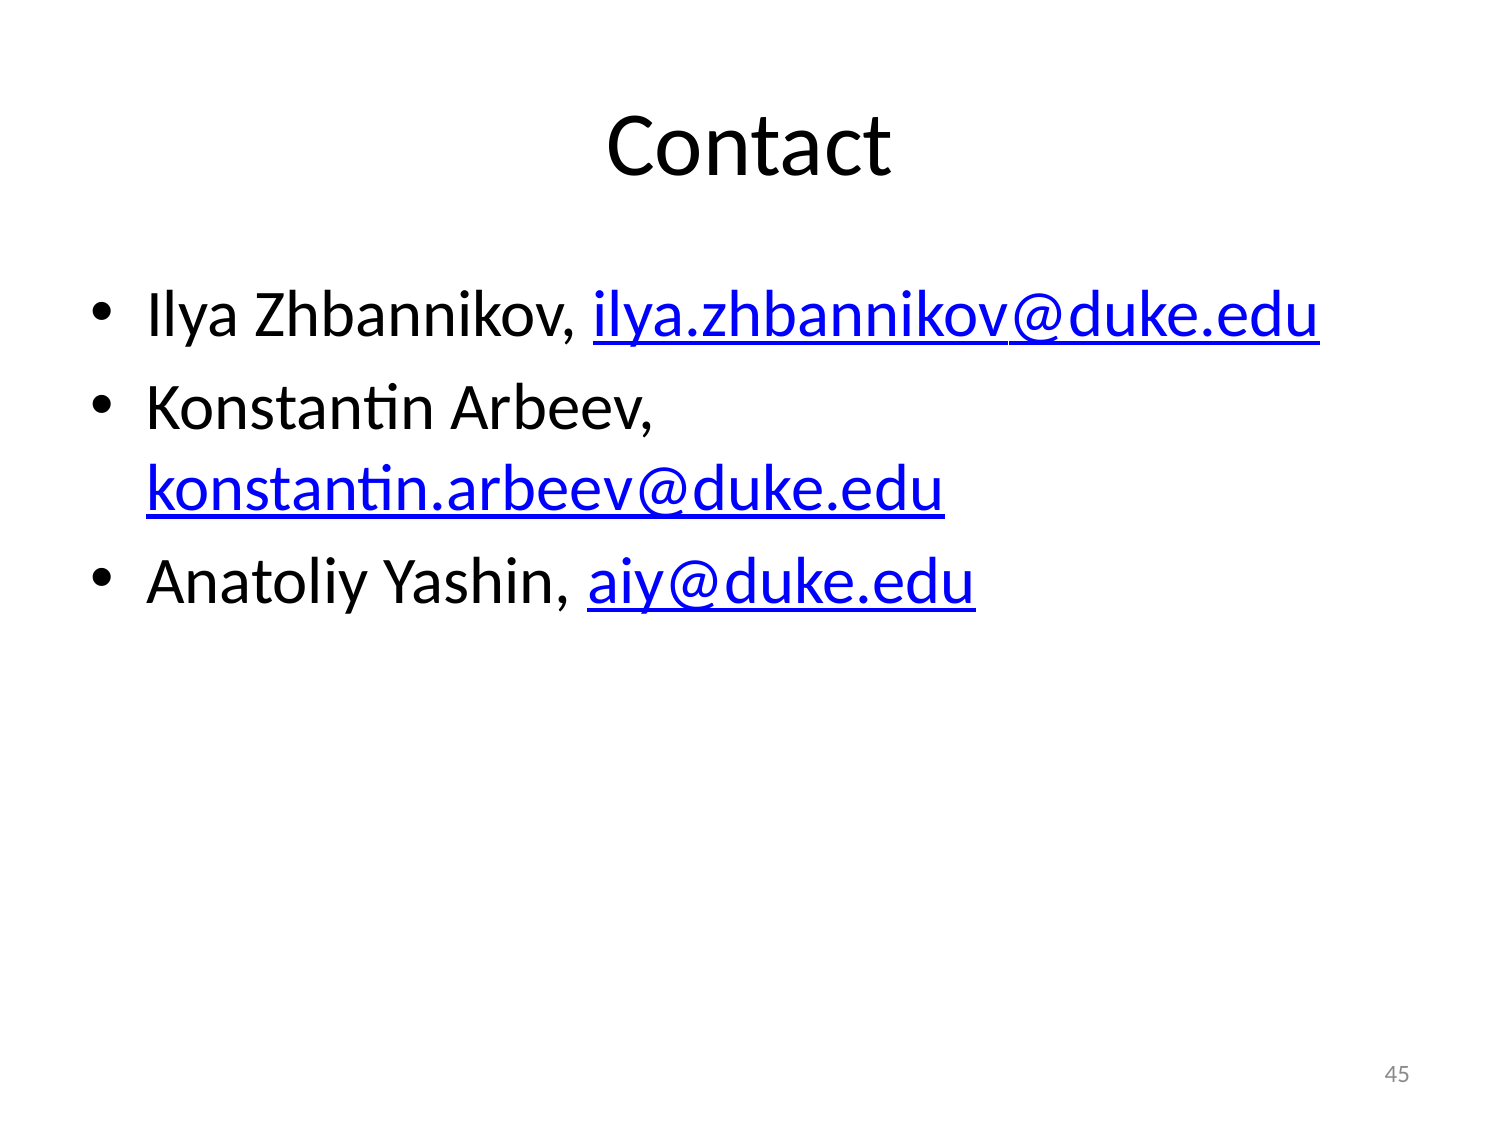

# Contact
Ilya Zhbannikov, ilya.zhbannikov@duke.edu
Konstantin Arbeev, konstantin.arbeev@duke.edu
Anatoliy Yashin, aiy@duke.edu
45